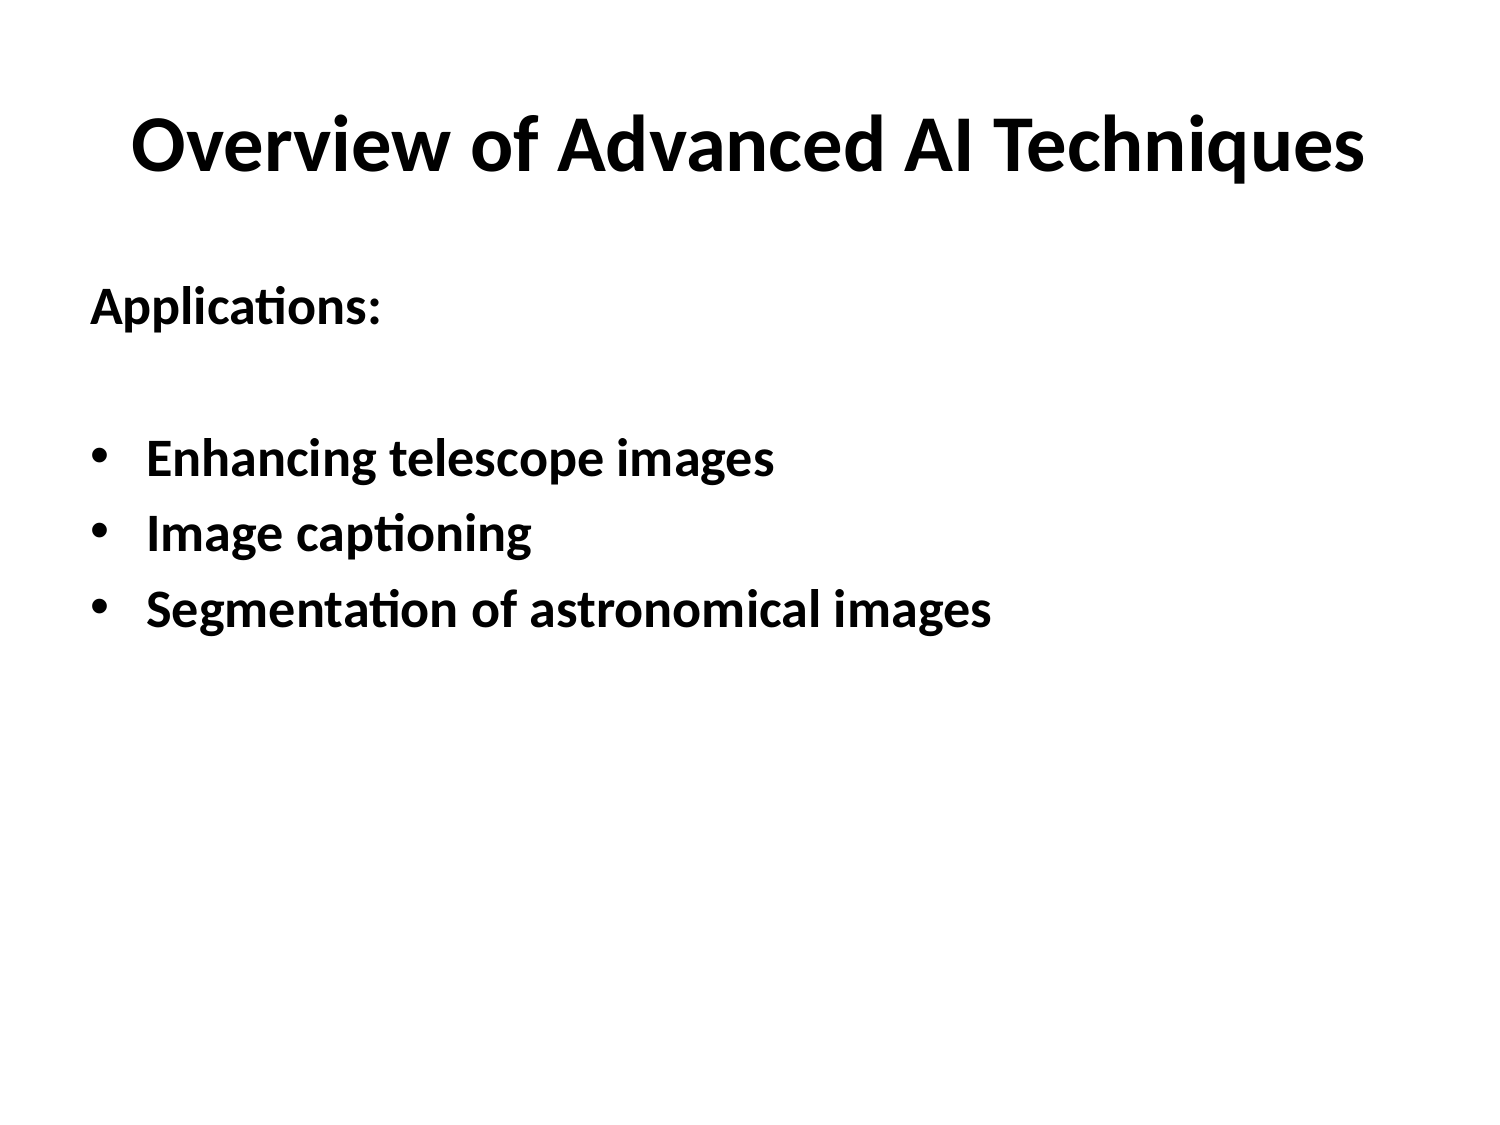

# Overview of Advanced AI Techniques
Applications:

Enhancing telescope images
Image captioning
Segmentation of astronomical images